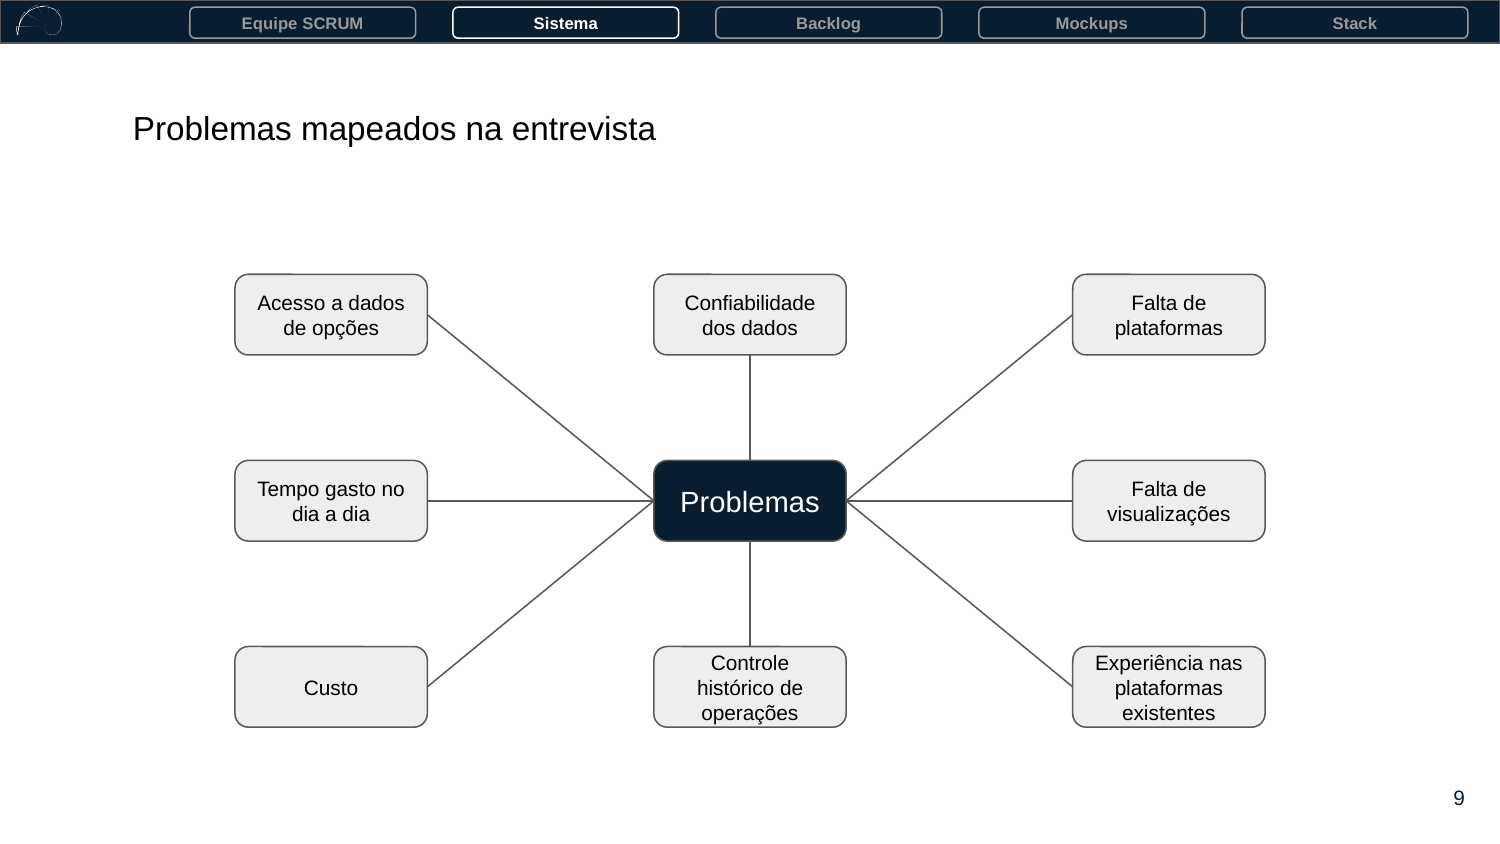

Equipe SCRUM
Sistema
Backlog
Mockups
Stack
Problemas mapeados na entrevista
Acesso a dados de opções
Confiabilidade dos dados
Falta de plataformas
Tempo gasto no dia a dia
Problemas
Falta de visualizações
Custo
Controle histórico de operações
Experiência nas plataformas existentes
9